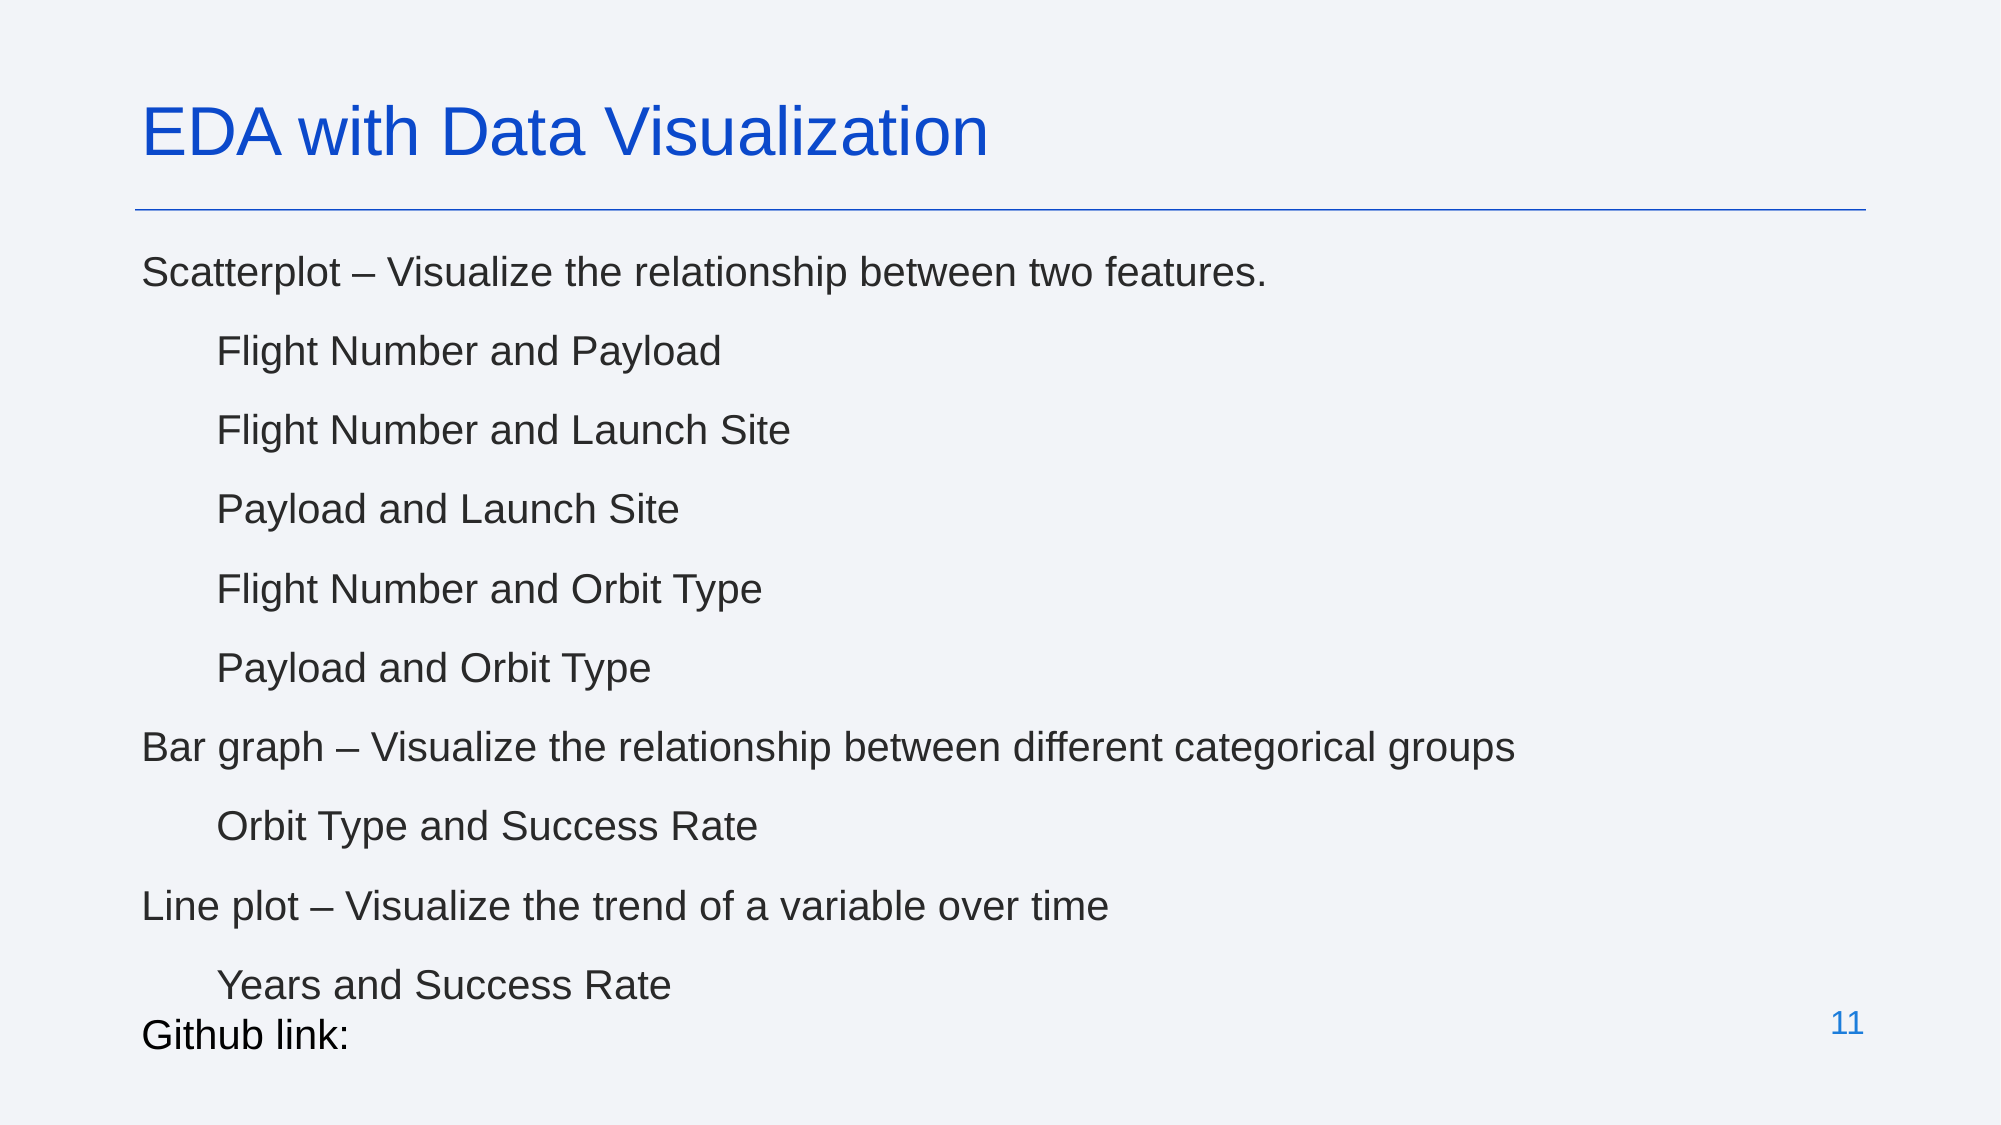

EDA with Data Visualization
Scatterplot – Visualize the relationship between two features.
Flight Number and Payload
Flight Number and Launch Site
Payload and Launch Site
Flight Number and Orbit Type
Payload and Orbit Type
Bar graph – Visualize the relationship between different categorical groups
Orbit Type and Success Rate
Line plot – Visualize the trend of a variable over time
Years and Success Rate
Github link:
11